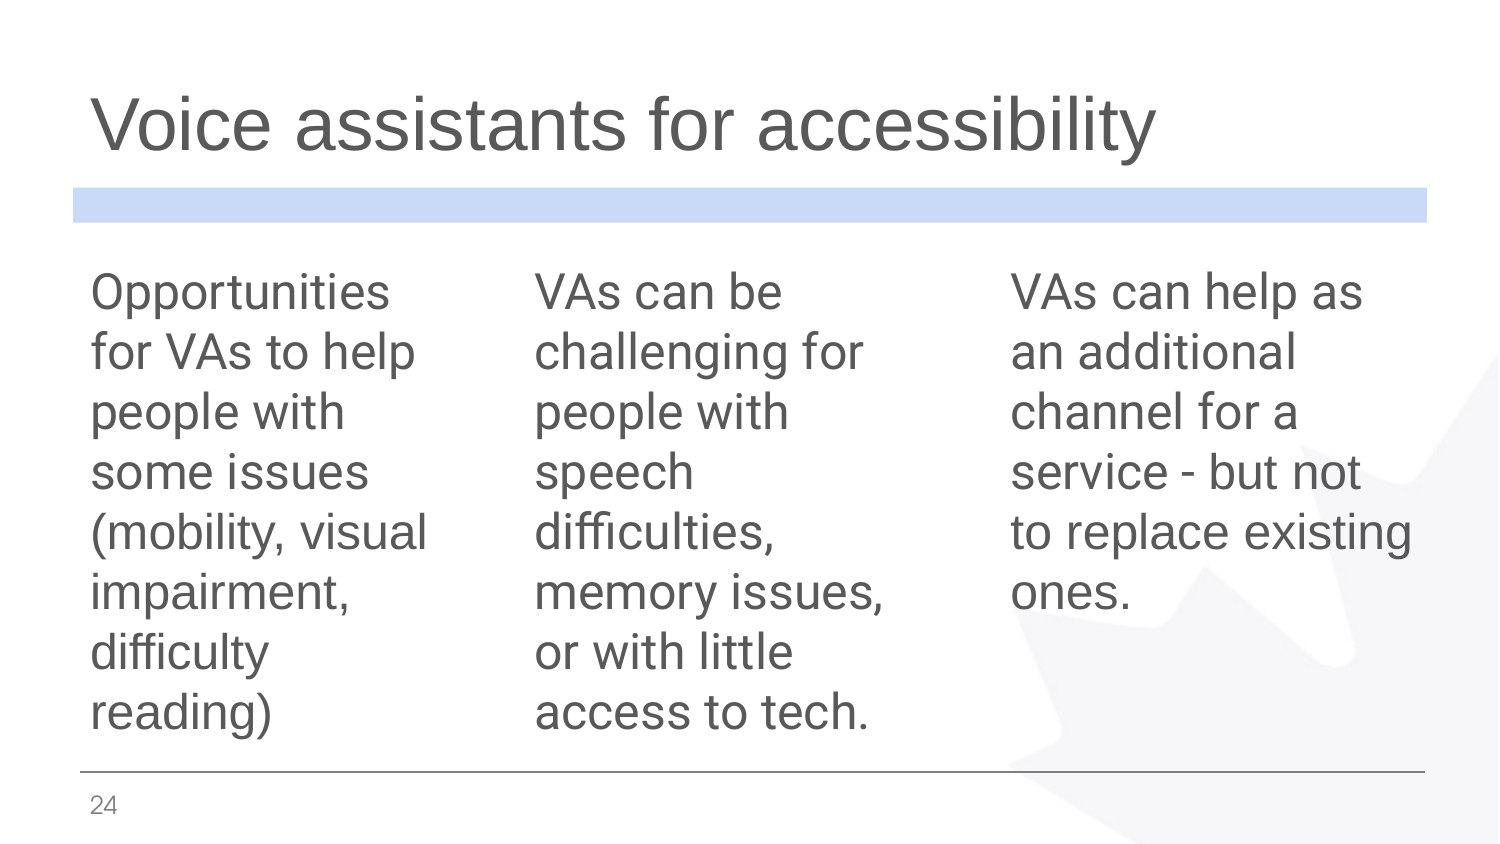

# Voice assistants for accessibility

Opportunities for VAs to help people with some issues (mobility, visual impairment, difficulty reading)
VAs can be challenging for people with speech difficulties, memory issues, or with little access to tech.

VAs can help as an additional channel for a service - but not to replace existing ones.
24